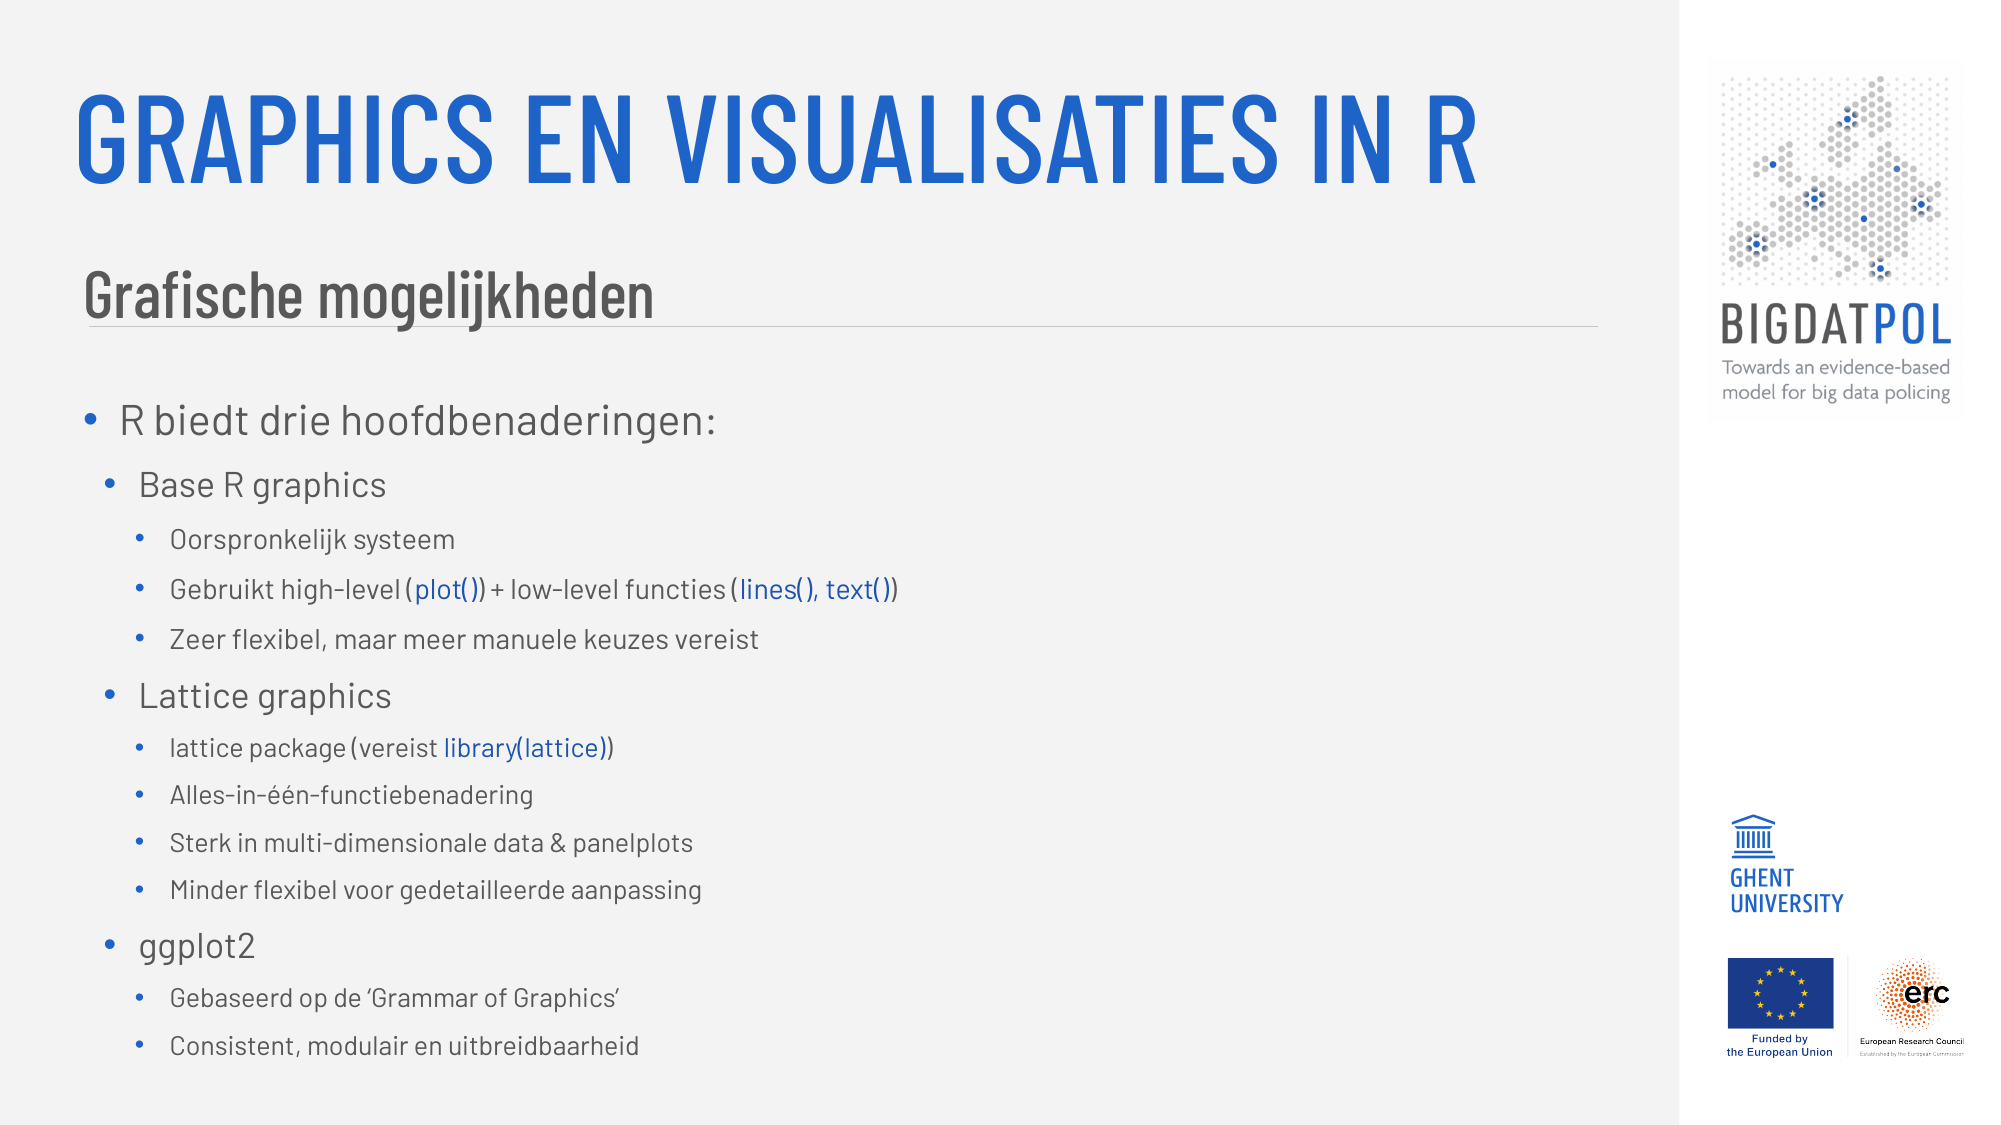

# Graphics en visualisaties in R
Grafische mogelijkheden
R biedt drie hoofdbenaderingen:
Base R graphics
Oorspronkelijk systeem
Gebruikt high-level (plot()) + low-level functies (lines(), text())
Zeer flexibel, maar meer manuele keuzes vereist
Lattice graphics
lattice package (vereist library(lattice))
Alles-in-één-functiebenadering
Sterk in multi-dimensionale data & panelplots
Minder flexibel voor gedetailleerde aanpassing
ggplot2
Gebaseerd op de ‘Grammar of Graphics’
Consistent, modulair en uitbreidbaarheid